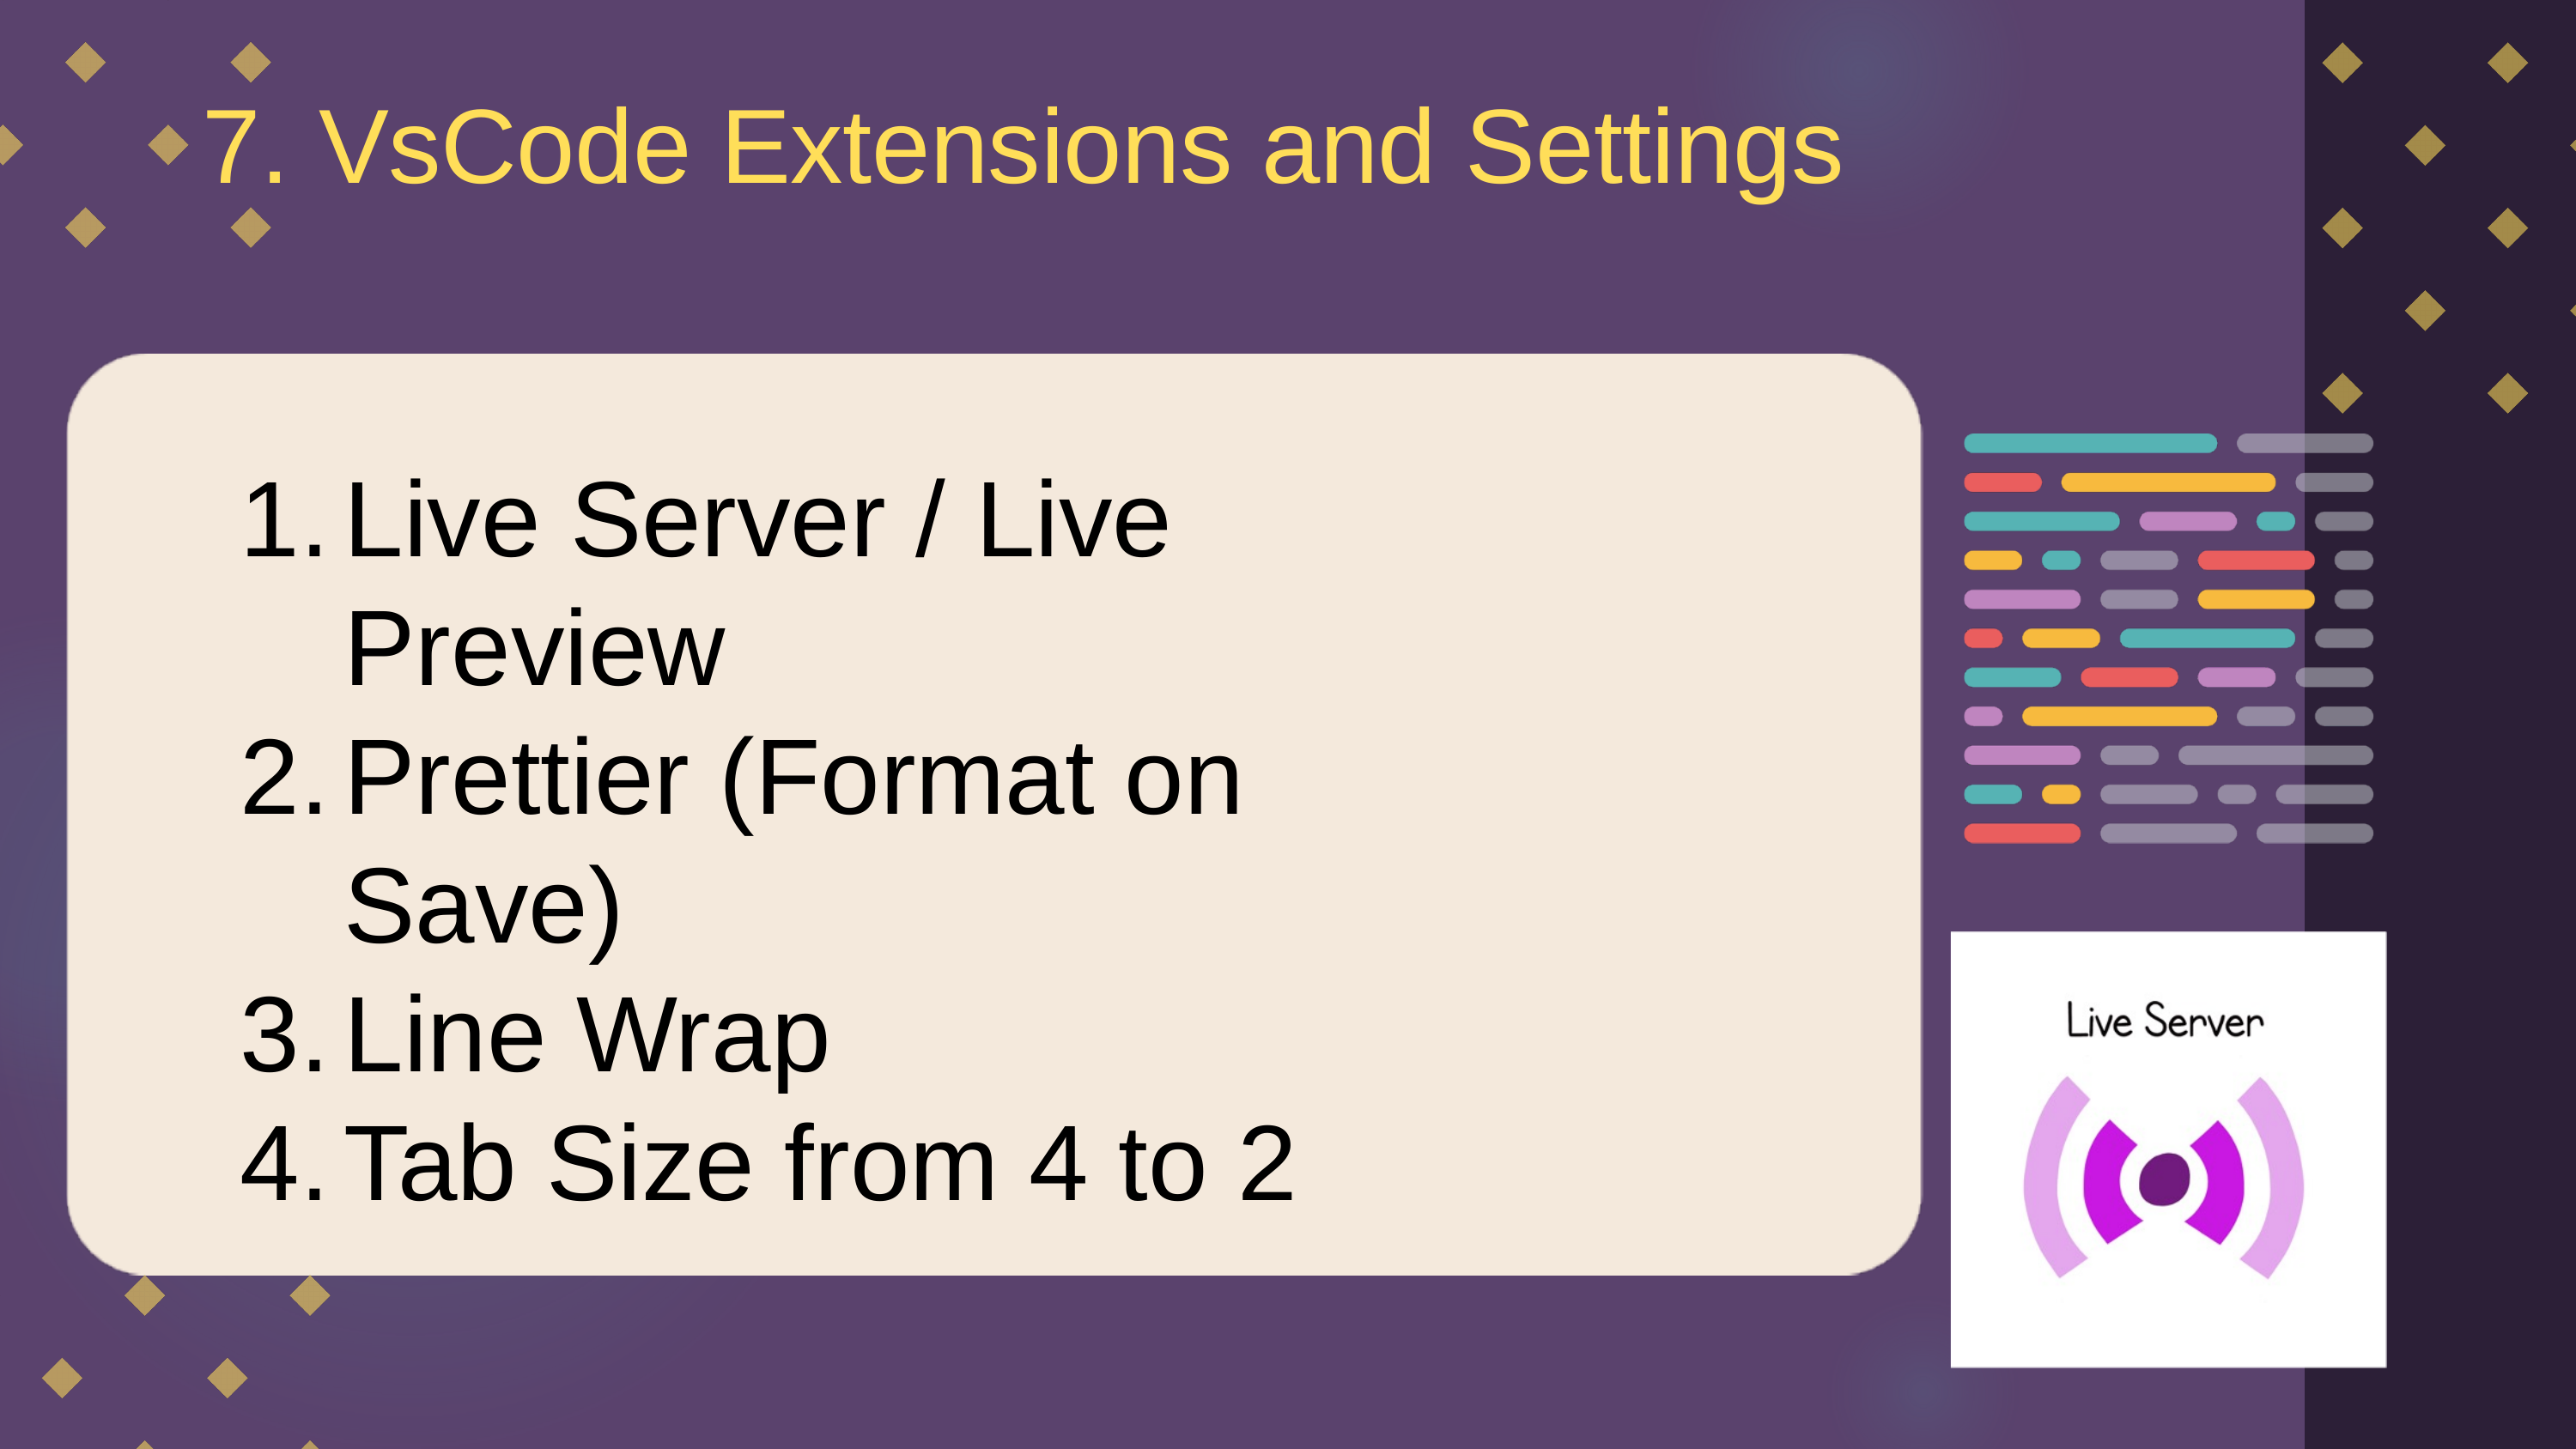

7. VsCode Extensions and Settings

Live Server / Live Preview
Prettier (Format on Save)
Line Wrap
Tab Size from 4 to 2